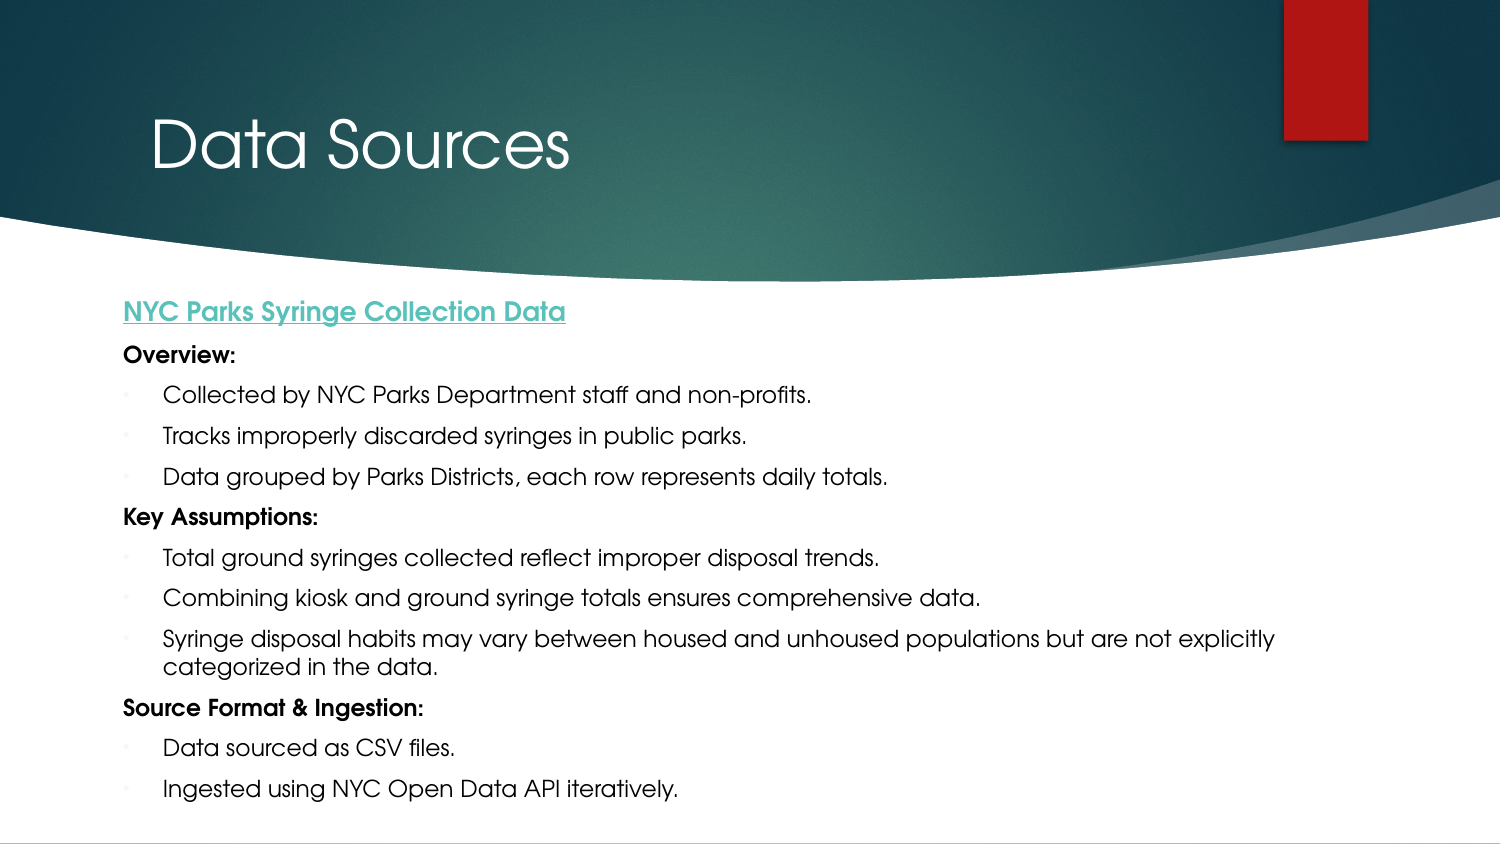

# Data Sources

NYC Parks Syringe Collection Data
Overview:
Collected by NYC Parks Department staff and non-profits.
Tracks improperly discarded syringes in public parks.
Data grouped by Parks Districts, each row represents daily totals.
Key Assumptions:
Total ground syringes collected reflect improper disposal trends.
Combining kiosk and ground syringe totals ensures comprehensive data.
Syringe disposal habits may vary between housed and unhoused populations but are not explicitly categorized in the data.
Source Format & Ingestion:
Data sourced as CSV files.
Ingested using NYC Open Data API iteratively.